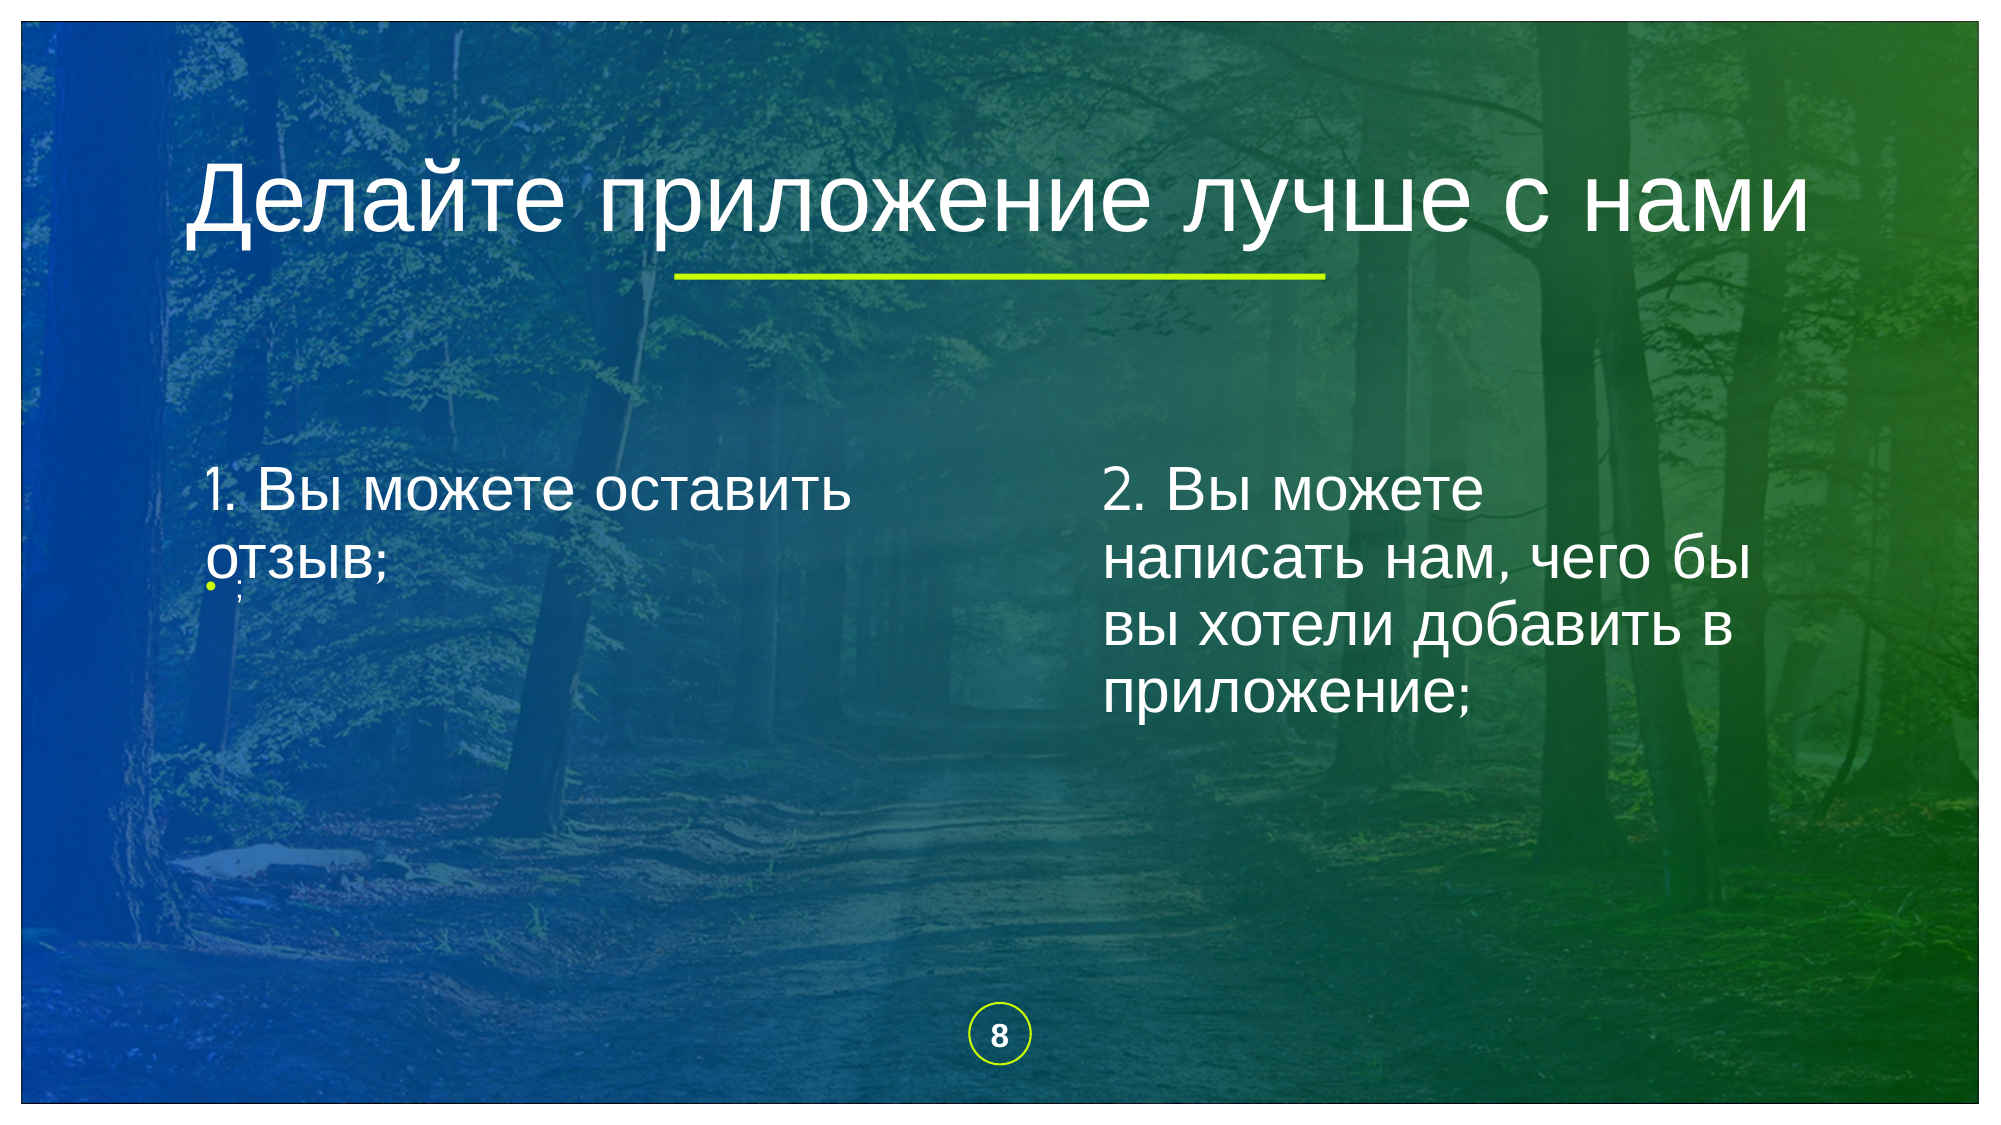

# Делайте приложение лучше с нами
1. Вы можете оставить отзыв;
2. Вы можете написать нам, чего бы вы хотели добавить в приложение;
;

8